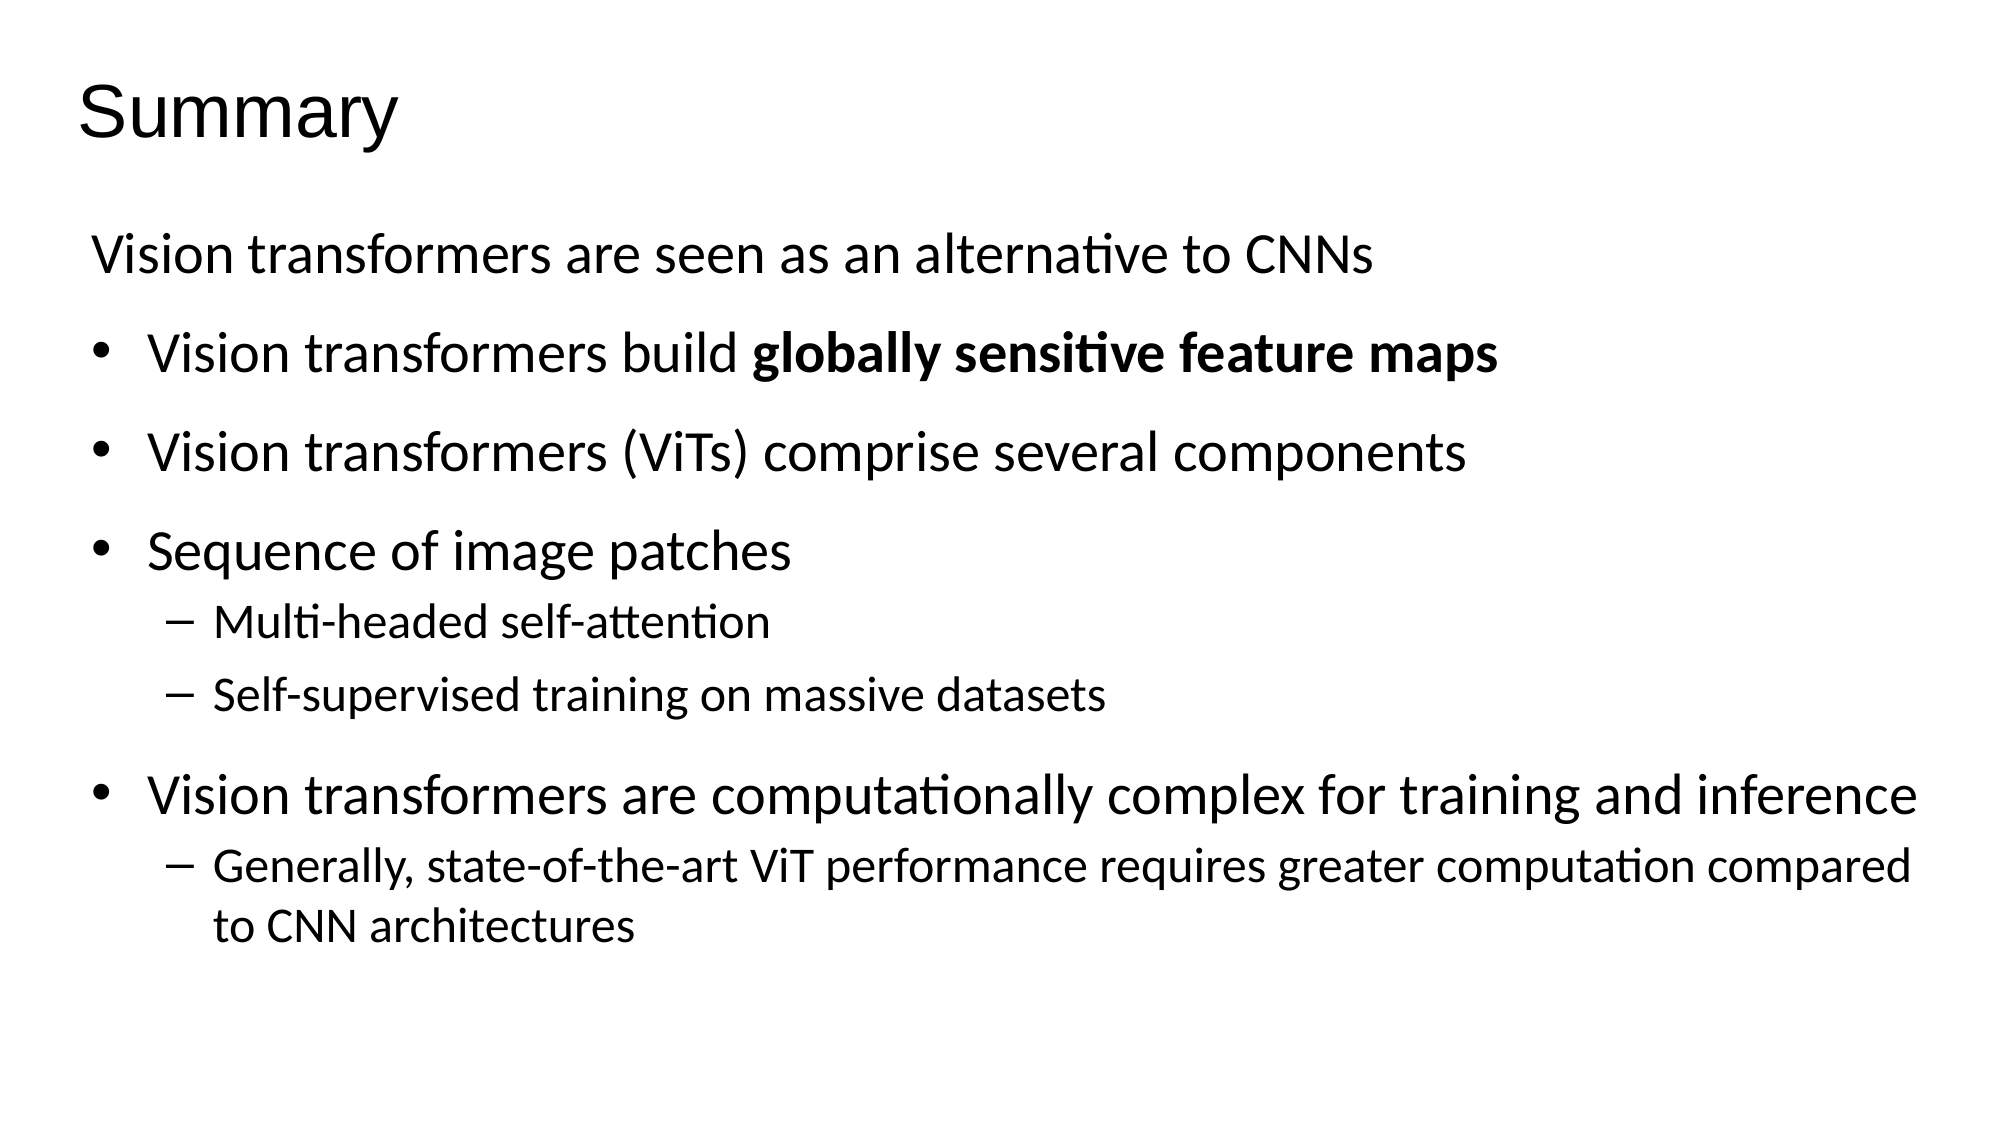

# Summary
Vision transformers are seen as an alternative to CNNs
Vision transformers build globally sensitive feature maps
Vision transformers (ViTs) comprise several components
Sequence of image patches
Multi-headed self-attention
Self-supervised training on massive datasets
Vision transformers are computationally complex for training and inference
Generally, state-of-the-art ViT performance requires greater computation compared to CNN architectures